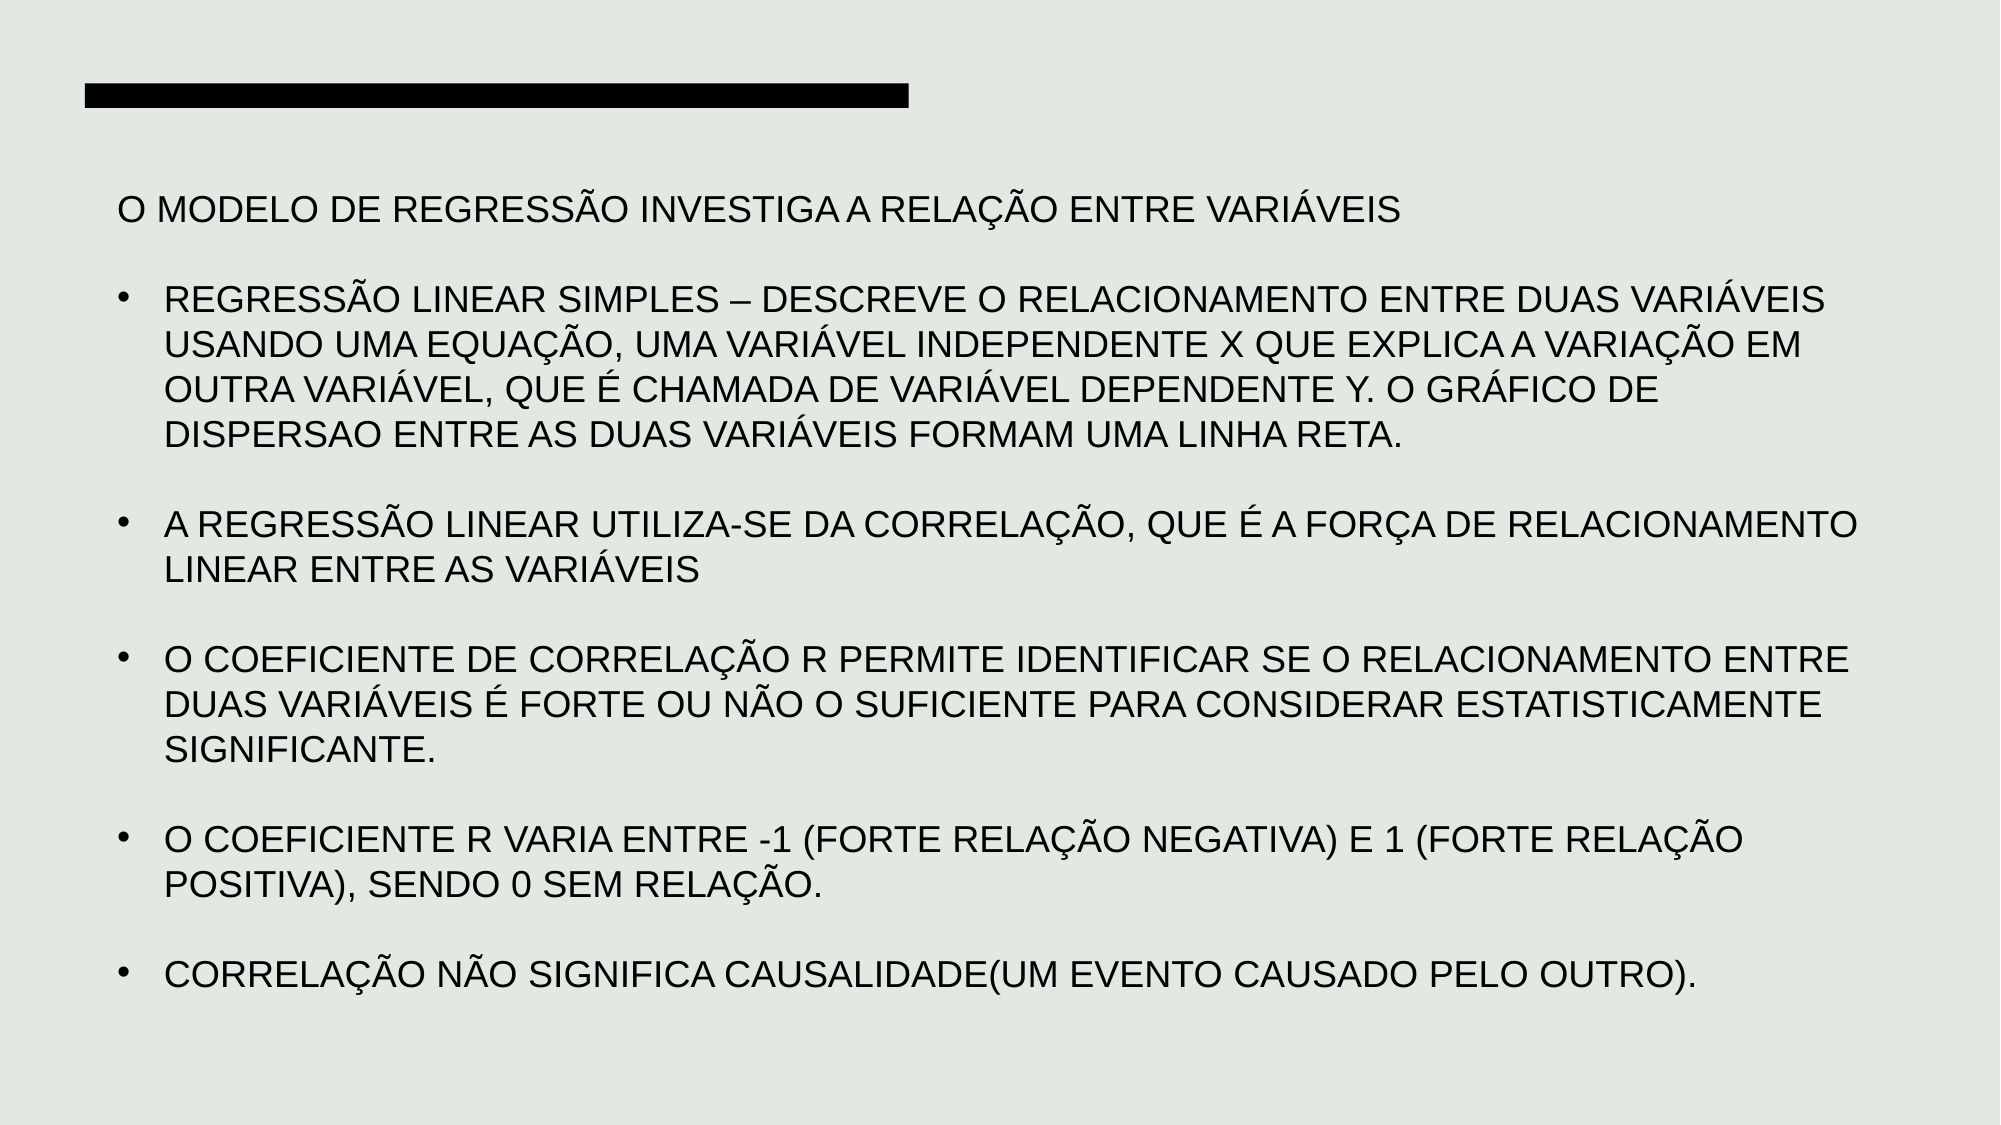

O MODELO DE REGRESSÃO INVESTIGA A RELAÇÃO ENTRE VARIÁVEIS

REGRESSÃO LINEAR SIMPLES – DESCREVE O RELACIONAMENTO ENTRE DUAS VARIÁVEIS USANDO UMA EQUAÇÃO, UMA VARIÁVEL INDEPENDENTE X QUE EXPLICA A VARIAÇÃO EM OUTRA VARIÁVEL, QUE É CHAMADA DE VARIÁVEL DEPENDENTE Y. O GRÁFICO DE DISPERSAO ENTRE AS DUAS VARIÁVEIS FORMAM UMA LINHA RETA.

A REGRESSÃO LINEAR UTILIZA-SE DA CORRELAÇÃO, QUE É A FORÇA DE RELACIONAMENTO LINEAR ENTRE AS VARIÁVEIS

O COEFICIENTE DE CORRELAÇÃO R PERMITE IDENTIFICAR SE O RELACIONAMENTO ENTRE DUAS VARIÁVEIS É FORTE OU NÃO O SUFICIENTE PARA CONSIDERAR ESTATISTICAMENTE SIGNIFICANTE.

O COEFICIENTE R VARIA ENTRE -1 (FORTE RELAÇÃO NEGATIVA) E 1 (FORTE RELAÇÃO POSITIVA), SENDO 0 SEM RELAÇÃO.

CORRELAÇÃO NÃO SIGNIFICA CAUSALIDADE(UM EVENTO CAUSADO PELO OUTRO).